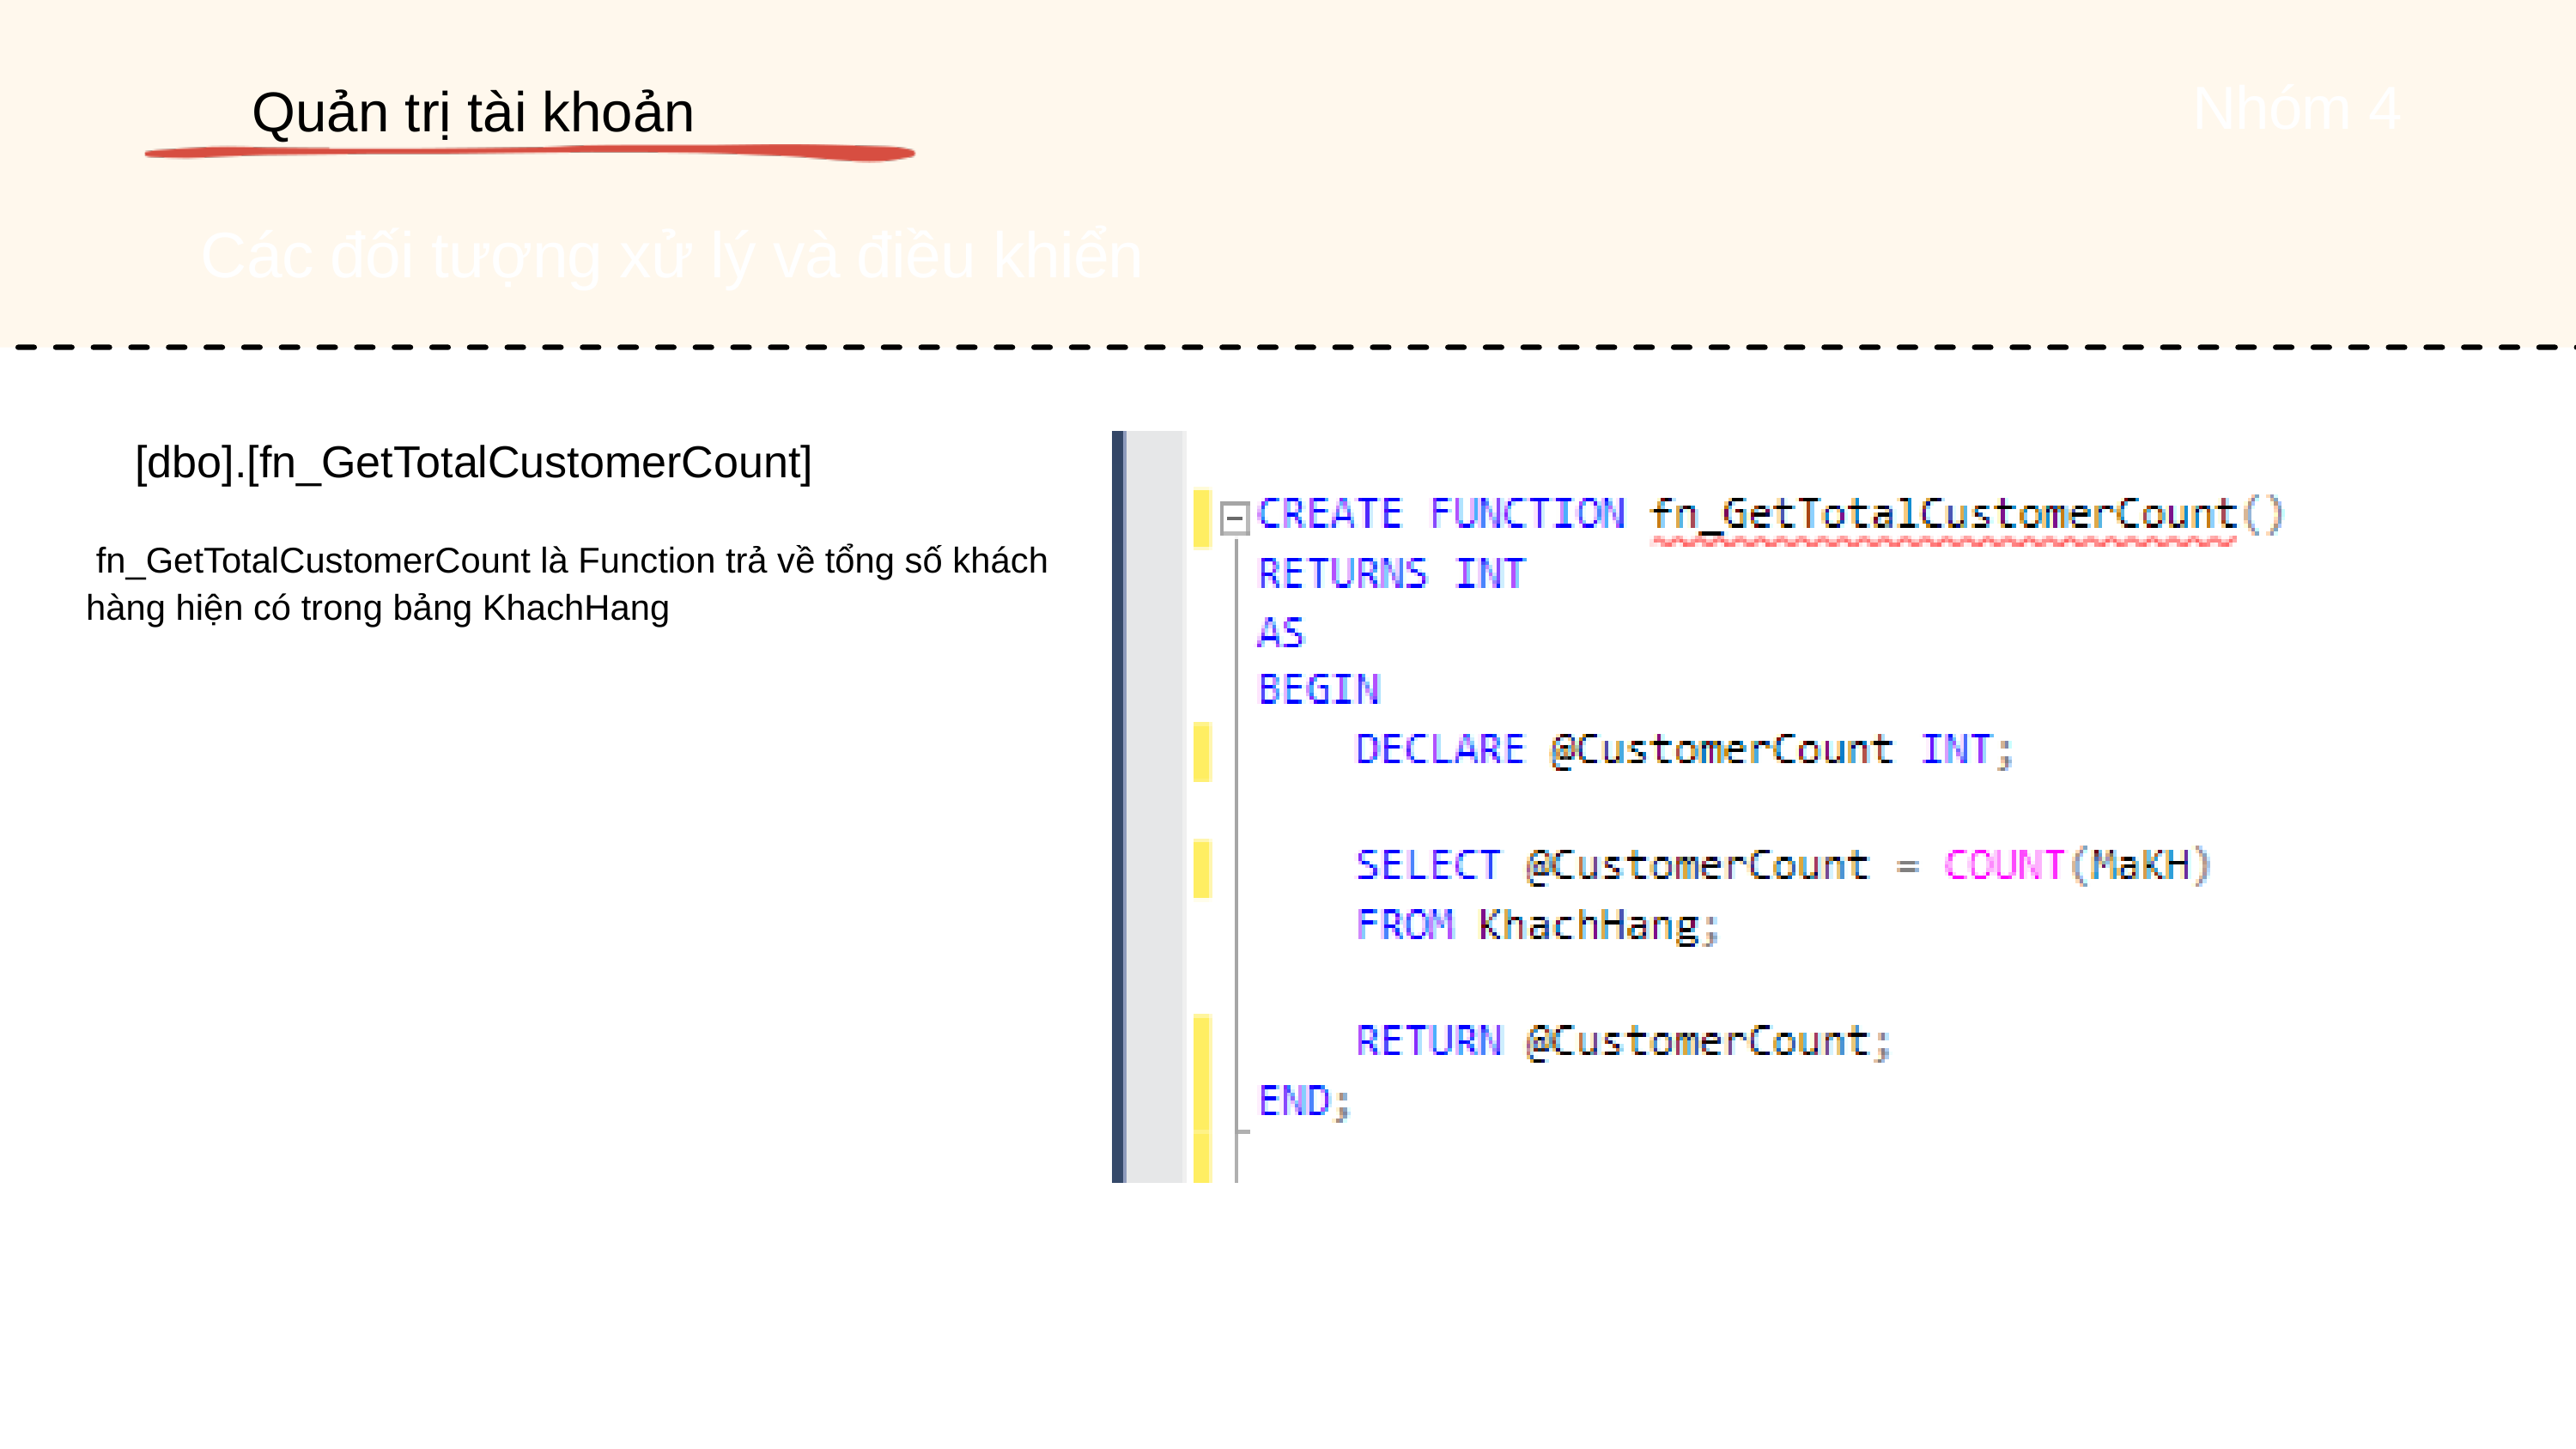

Quản trị tài khoản
Nhóm 4

Các đối tượng xử lý và điều khiển

[dbo].[fn_GetTotalCustomerCount]

 fn_GetTotalCustomerCount là Function trả về tổng số khách hàng hiện có trong bảng KhachHang